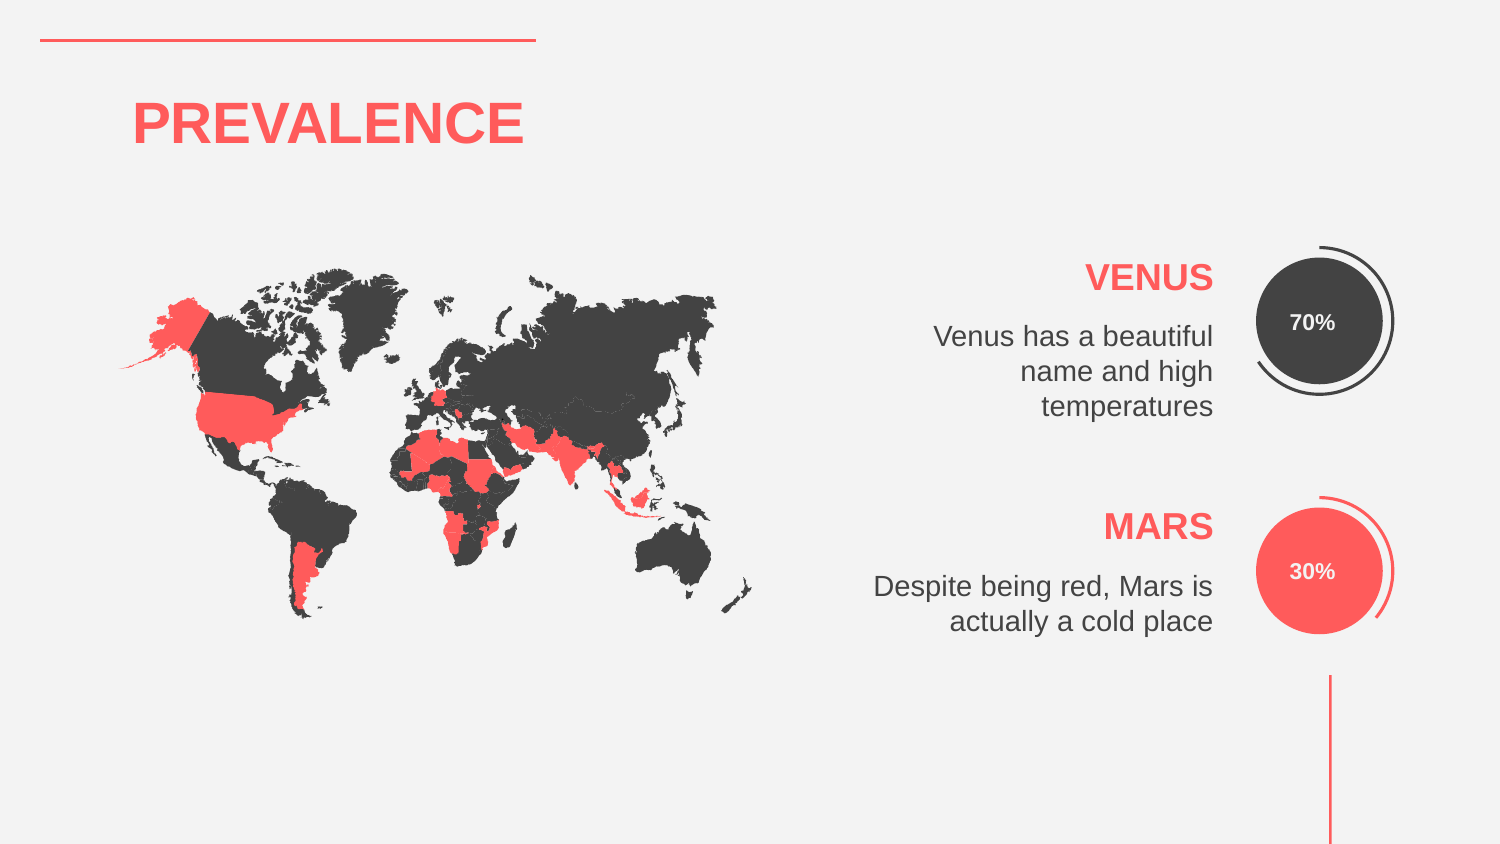

# PREVALENCE
VENUS

70%

Venus has a beautiful name and high temperatures
MARS

30%
Despite being red, Mars is actually a cold place